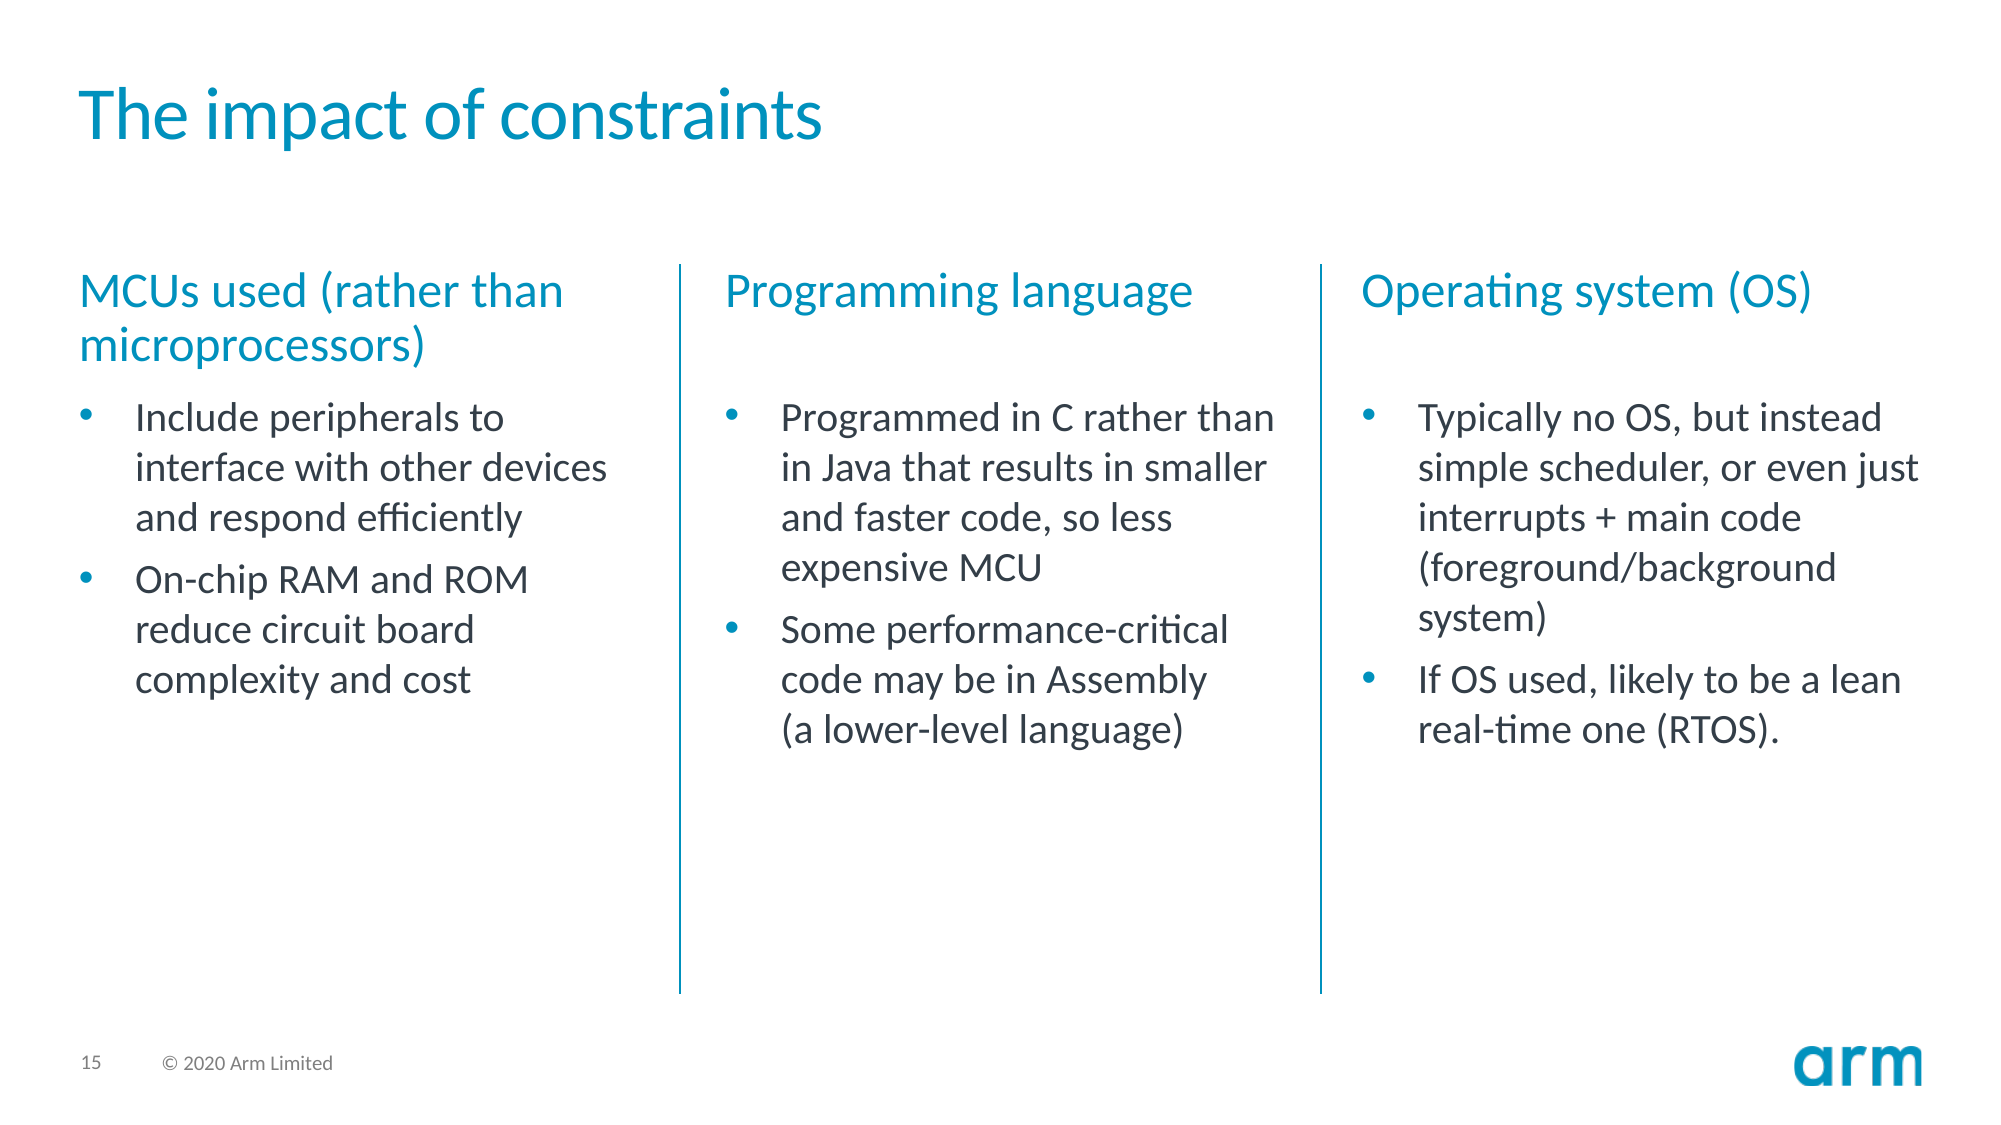

# The impact of constraints
MCUs used (rather than microprocessors)
Programming language
Operating system (OS)
Include peripherals to interface with other devices and respond efficiently
On-chip RAM and ROM reduce circuit board complexity and cost
Programmed in C rather than in Java that results in smaller and faster code, so less expensive MCU
Some performance-critical code may be in Assembly
(a lower-level language)
Typically no OS, but instead simple scheduler, or even just interrupts + main code (foreground/background system)
If OS used, likely to be a lean real-time one (RTOS).